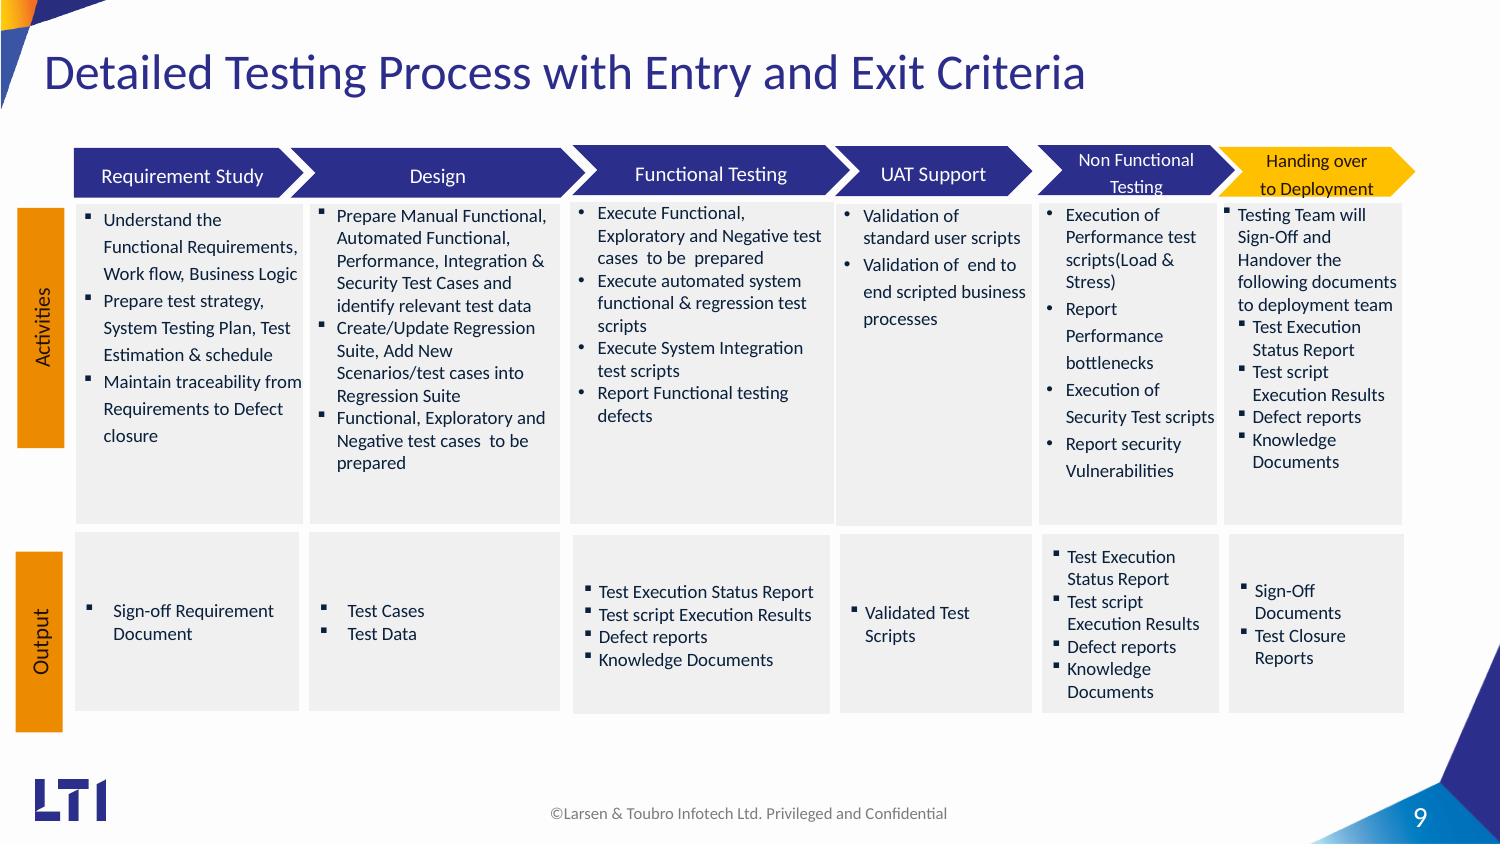

Detailed Testing Process with Entry and Exit Criteria
Functional Testing
Non Functional Testing
UAT Support
Handing over to Deployment
Requirement Study
Design
Execute Functional, Exploratory and Negative test cases  to be  prepared
Execute automated system functional & regression test scripts
Execute System Integration test scripts
Report Functional testing defects

Execution of Performance test scripts(Load & Stress)
Report Performance bottlenecks
Execution of Security Test scripts
Report security Vulnerabilities
Testing Team will Sign-Off and Handover the following documents to deployment team
Test Execution Status Report
Test script Execution Results
Defect reports
Knowledge Documents
Understand the Functional Requirements, Work flow, Business Logic
Prepare test strategy, System Testing Plan, Test Estimation & schedule
Maintain traceability from Requirements to Defect closure

Prepare Manual Functional, Automated Functional, Performance, Integration & Security Test Cases and identify relevant test data
Create/Update Regression Suite, Add New Scenarios/test cases into Regression Suite
Functional, Exploratory and Negative test cases  to be  prepared

Validation of  standard user scripts
Validation of  end to end scripted business processes

Activities
Sign-off Requirement Document
Test Cases
Test Data
Test Execution Status Report
Test script Execution Results
Defect reports
Knowledge Documents
Sign-Off Documents
Test Closure Reports
Validated Test Scripts
Test Execution Status Report
Test script Execution Results
Defect reports
Knowledge Documents
Output